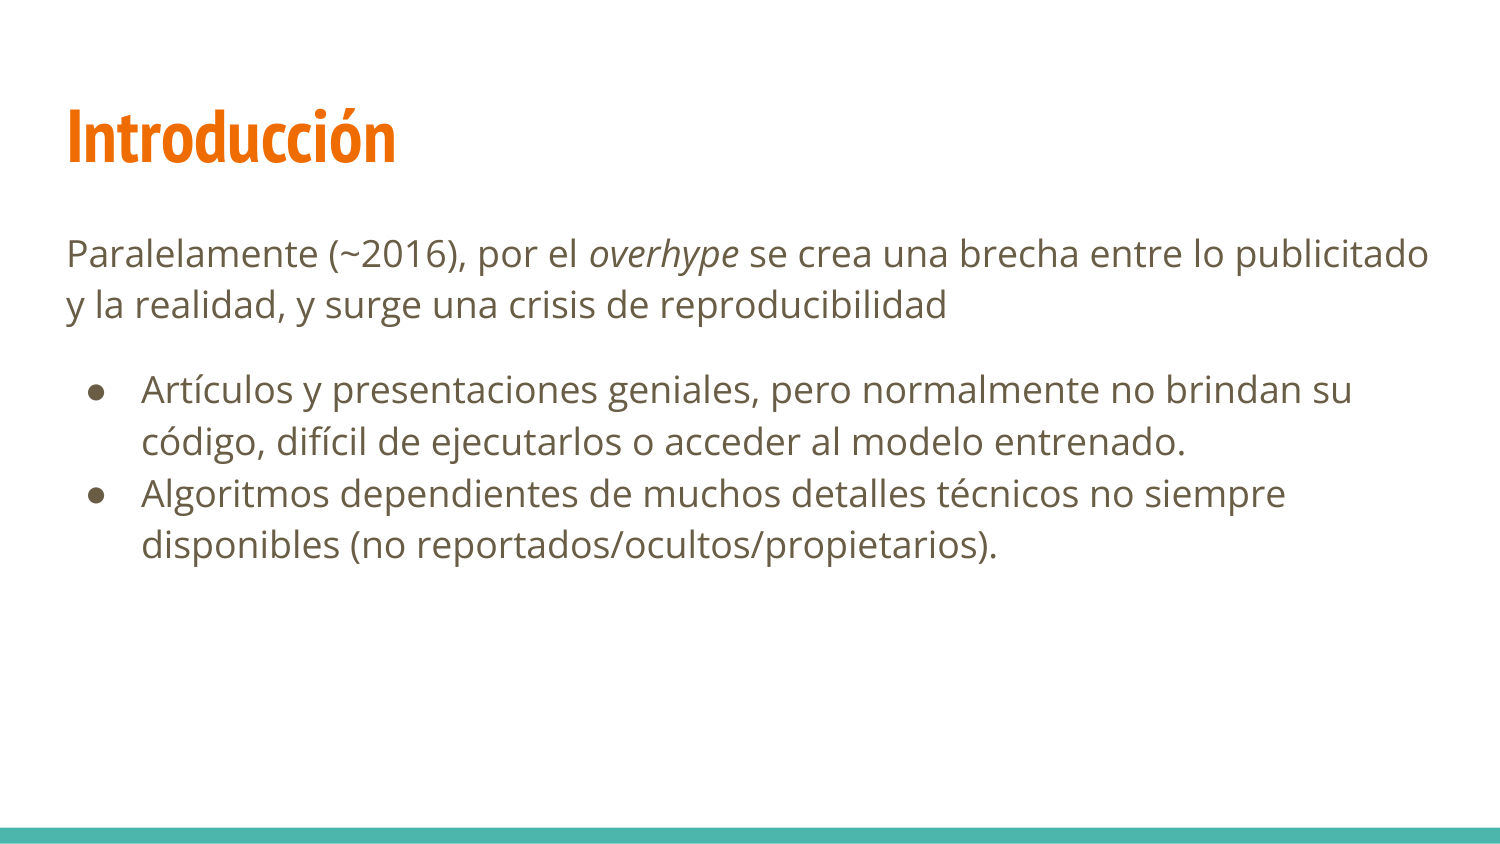

# Introducción
Paralelamente (~2016), por el overhype se crea una brecha entre lo publicitado y la realidad, y surge una crisis de reproducibilidad
Artículos y presentaciones geniales, pero normalmente no brindan su código, difícil de ejecutarlos o acceder al modelo entrenado.
Algoritmos dependientes de muchos detalles técnicos no siempre disponibles (no reportados/ocultos/propietarios).